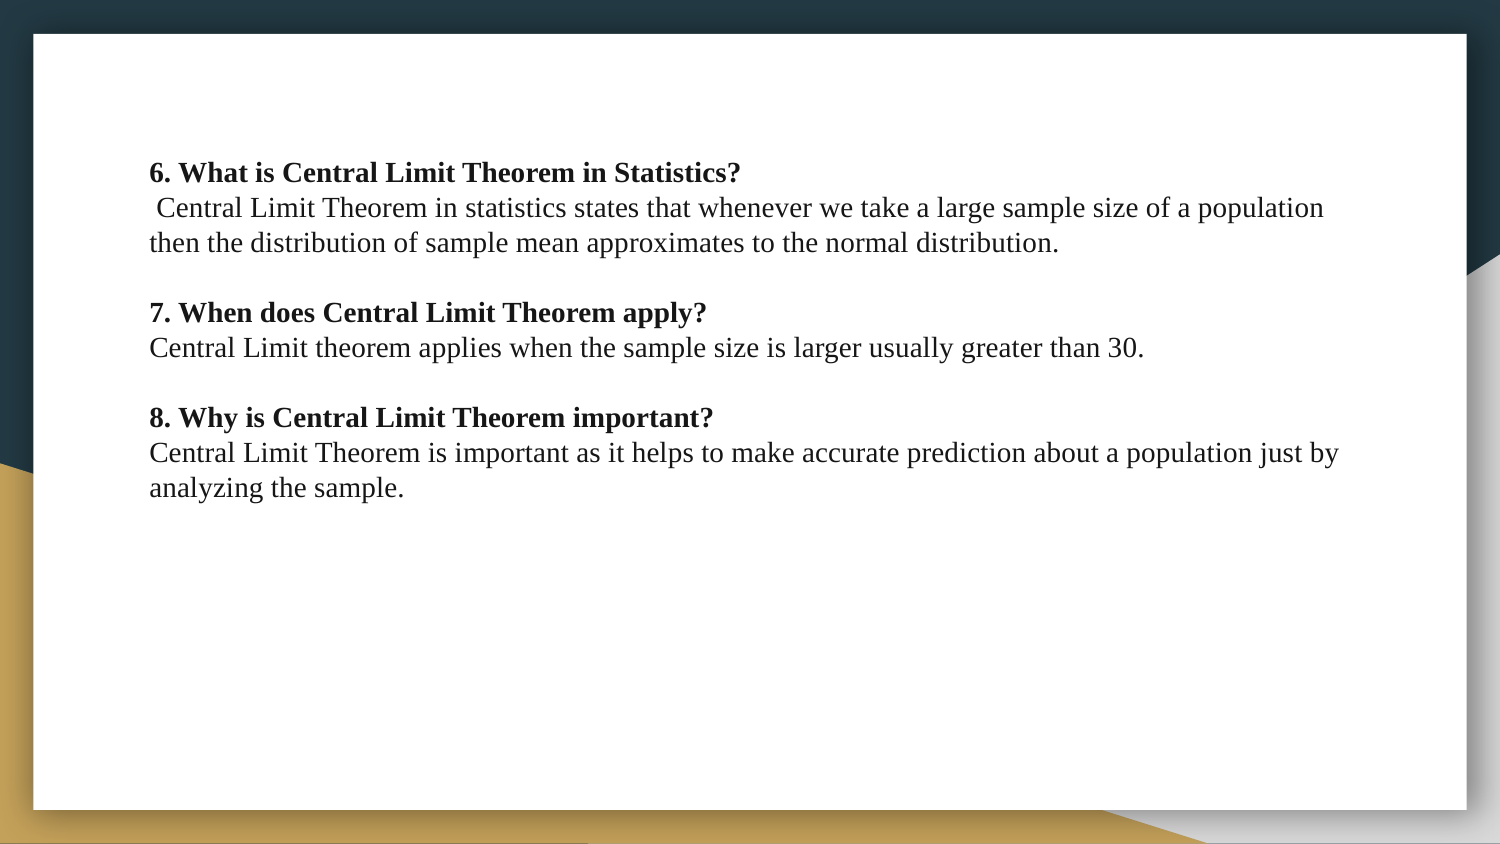

# 6. What is Central Limit Theorem in Statistics? Central Limit Theorem in statistics states that whenever we take a large sample size of a population then the distribution of sample mean approximates to the normal distribution. 7. When does Central Limit Theorem apply? Central Limit theorem applies when the sample size is larger usually greater than 30. 8. Why is Central Limit Theorem important? Central Limit Theorem is important as it helps to make accurate prediction about a population just by analyzing the sample.